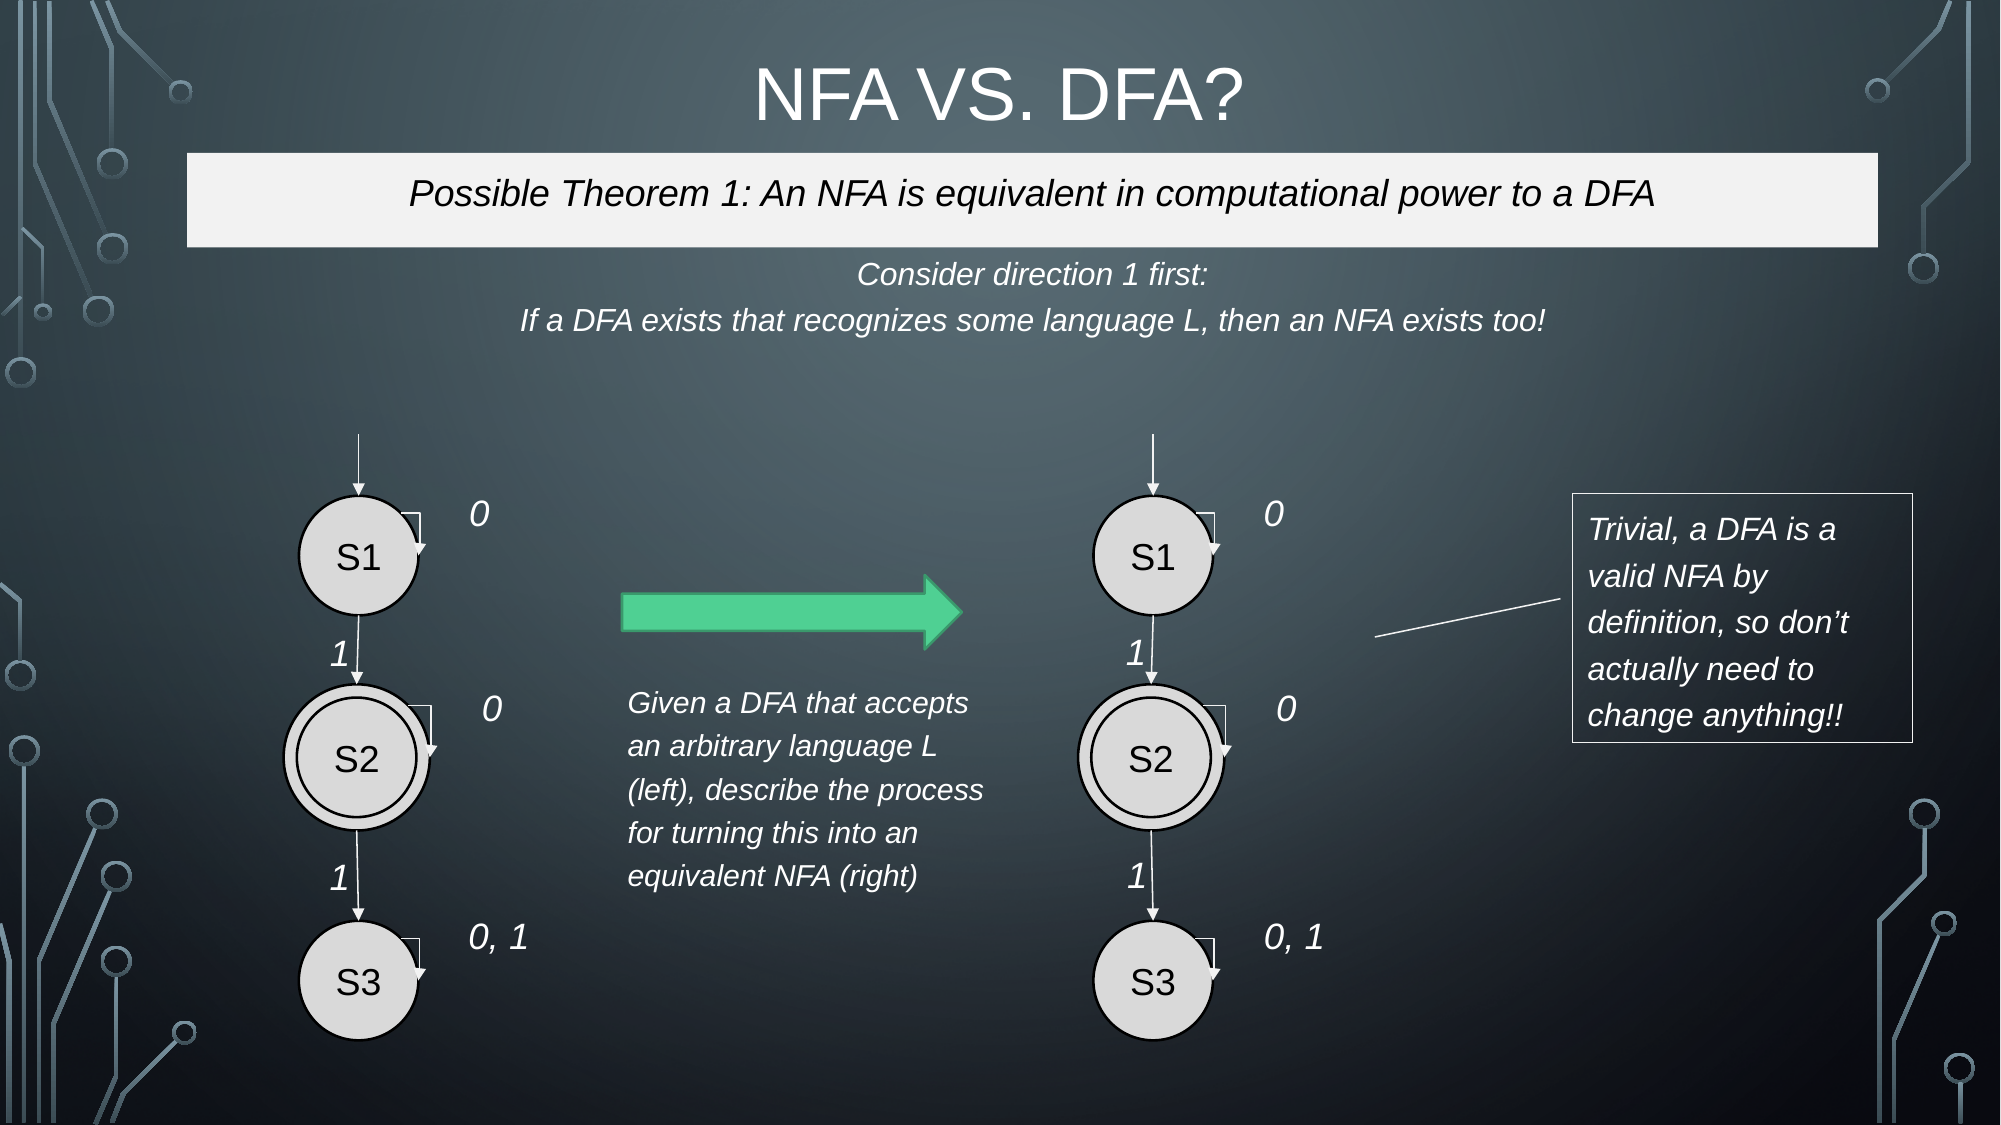

# NFA vs. DFA?
Possible Theorem 1: An NFA is equivalent in computational power to a DFA
Consider direction 1 first:
If a DFA exists that recognizes some language L, then an NFA exists too!
0
0
Trivial, a DFA is a valid NFA by definition, so don’t actually need to change anything!!
S1
S1

1
1
0
Given a DFA that accepts an arbitrary language L (left), describe the process for turning this into an equivalent NFA (right)
0

S2

S2
1
1
0, 1
0, 1
S3
S3